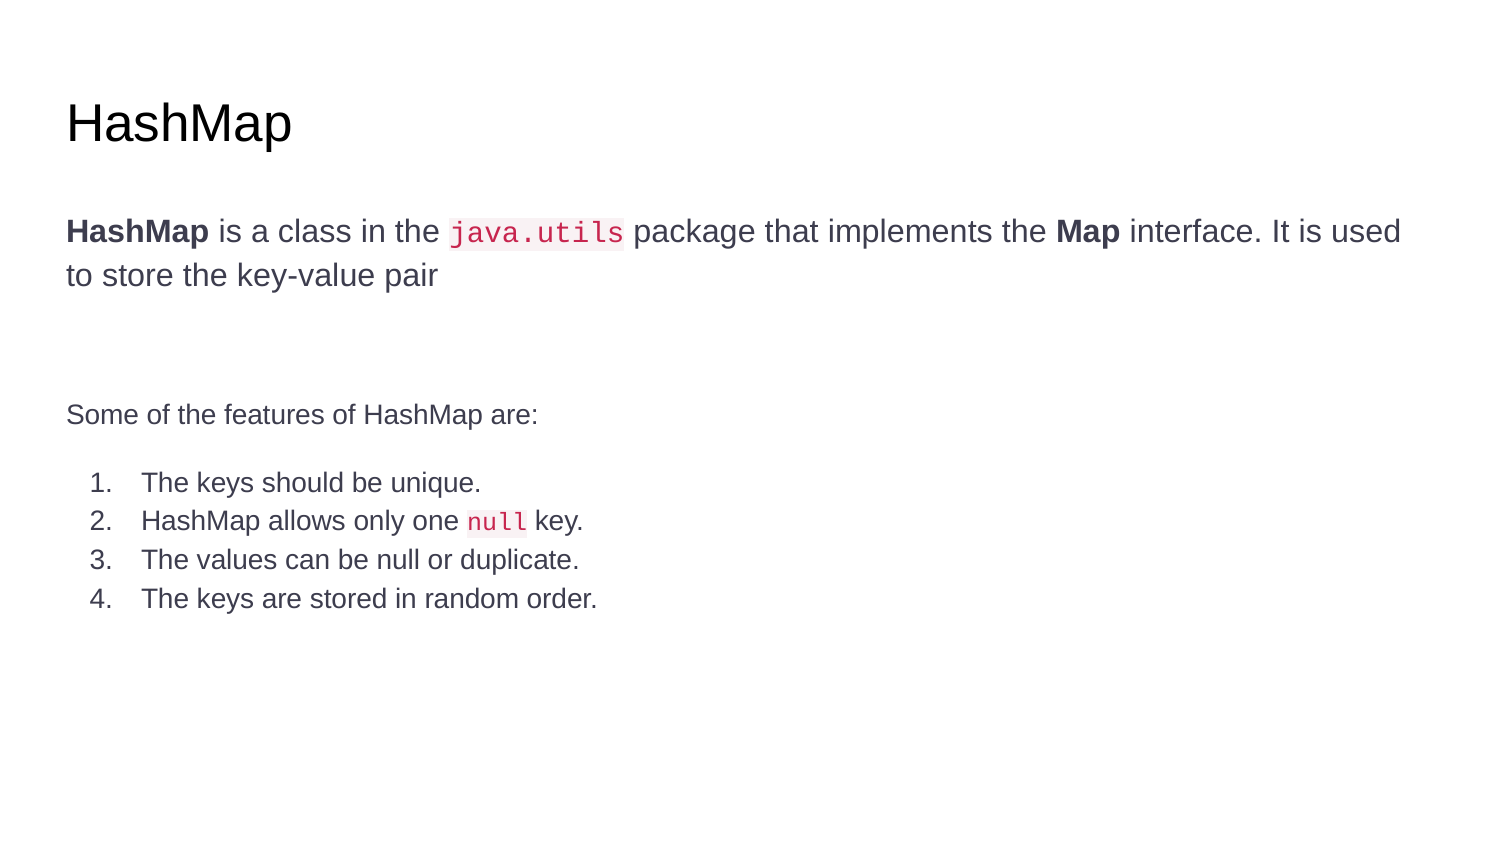

# HashMap
HashMap is a class in the java.utils package that implements the Map interface. It is used to store the key-value pair

Some of the features of HashMap are:
The keys should be unique.
HashMap allows only one null key.
The values can be null or duplicate.
The keys are stored in random order.